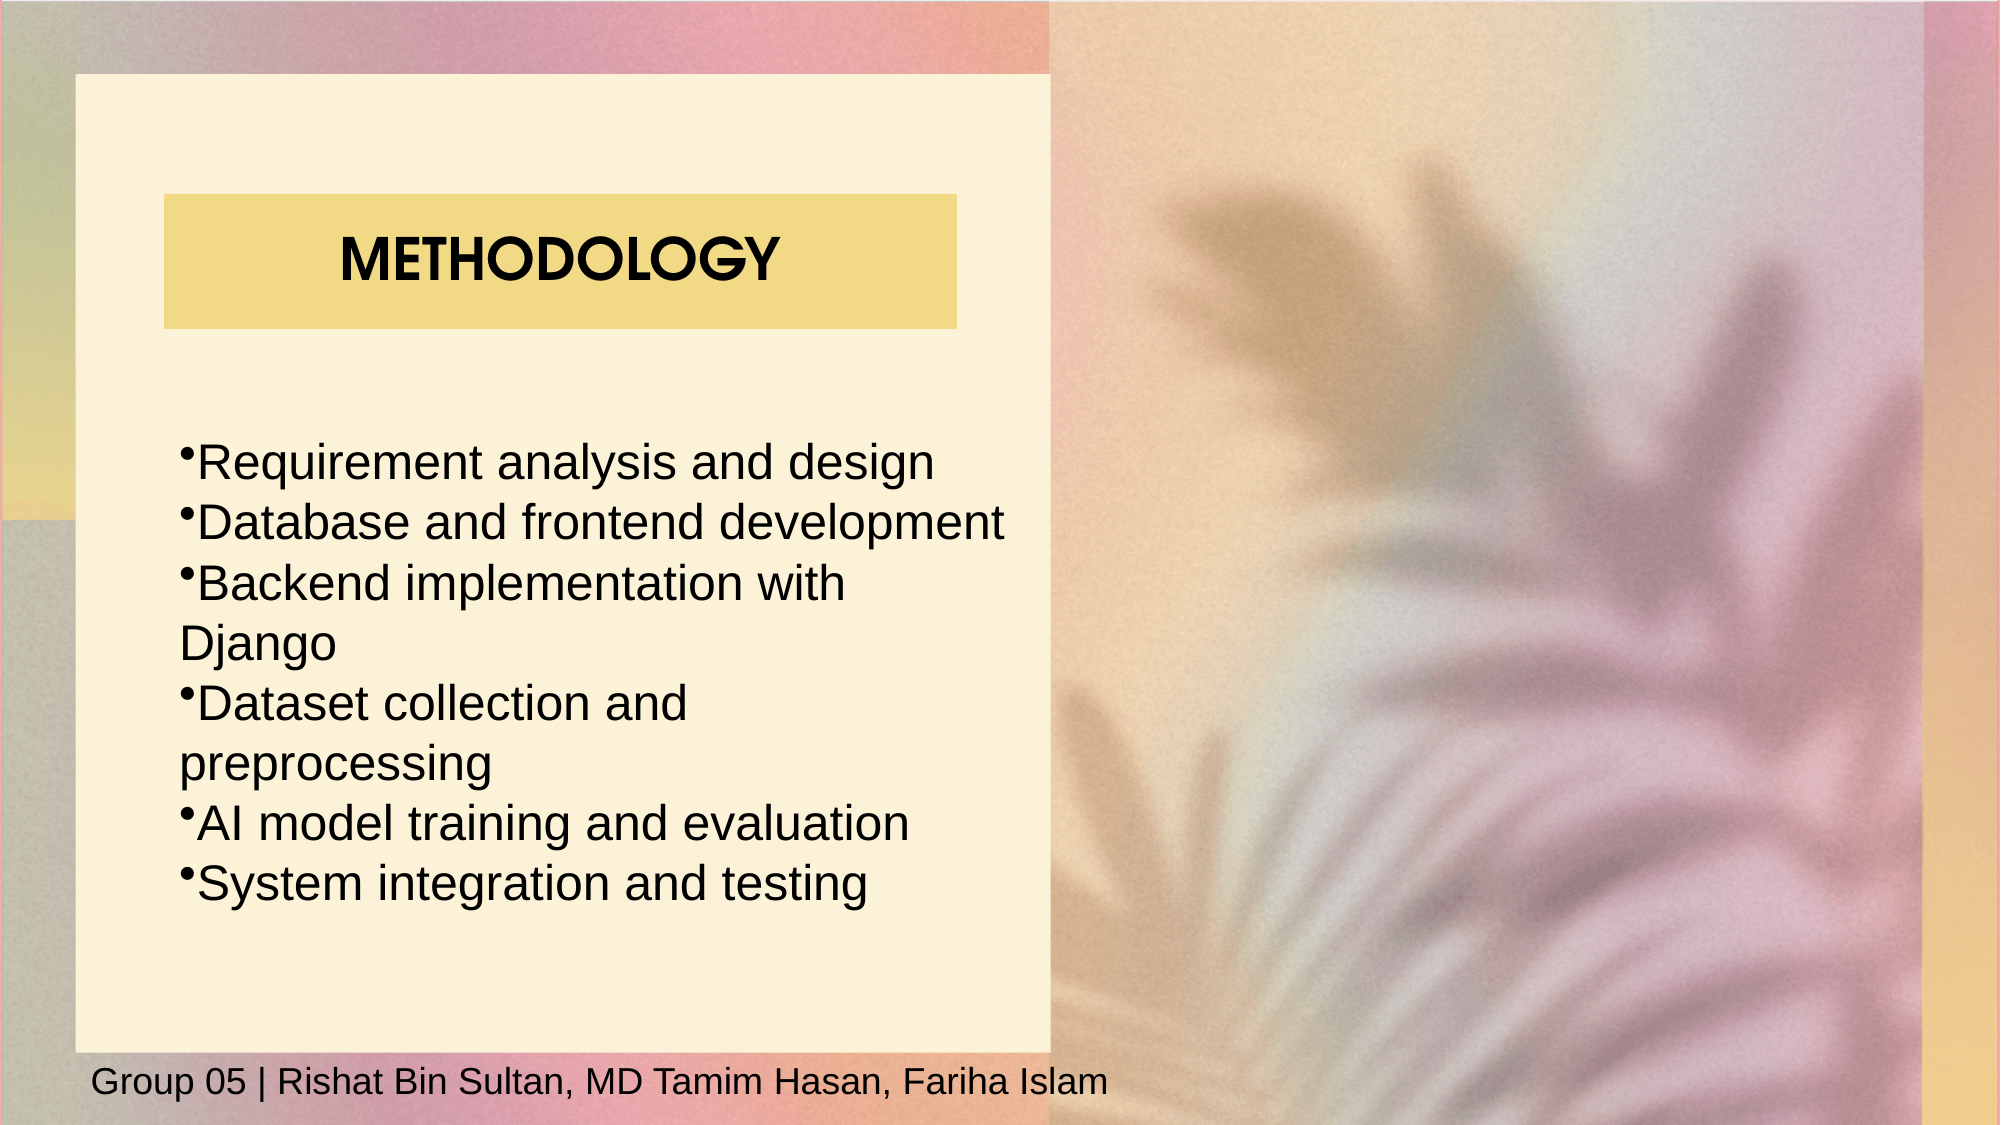

# Methodology
Requirement analysis and design
Database and frontend development
Backend implementation with Django
Dataset collection and preprocessing
AI model training and evaluation
System integration and testing
Group 05 | Rishat Bin Sultan, MD Tamim Hasan, Fariha Islam